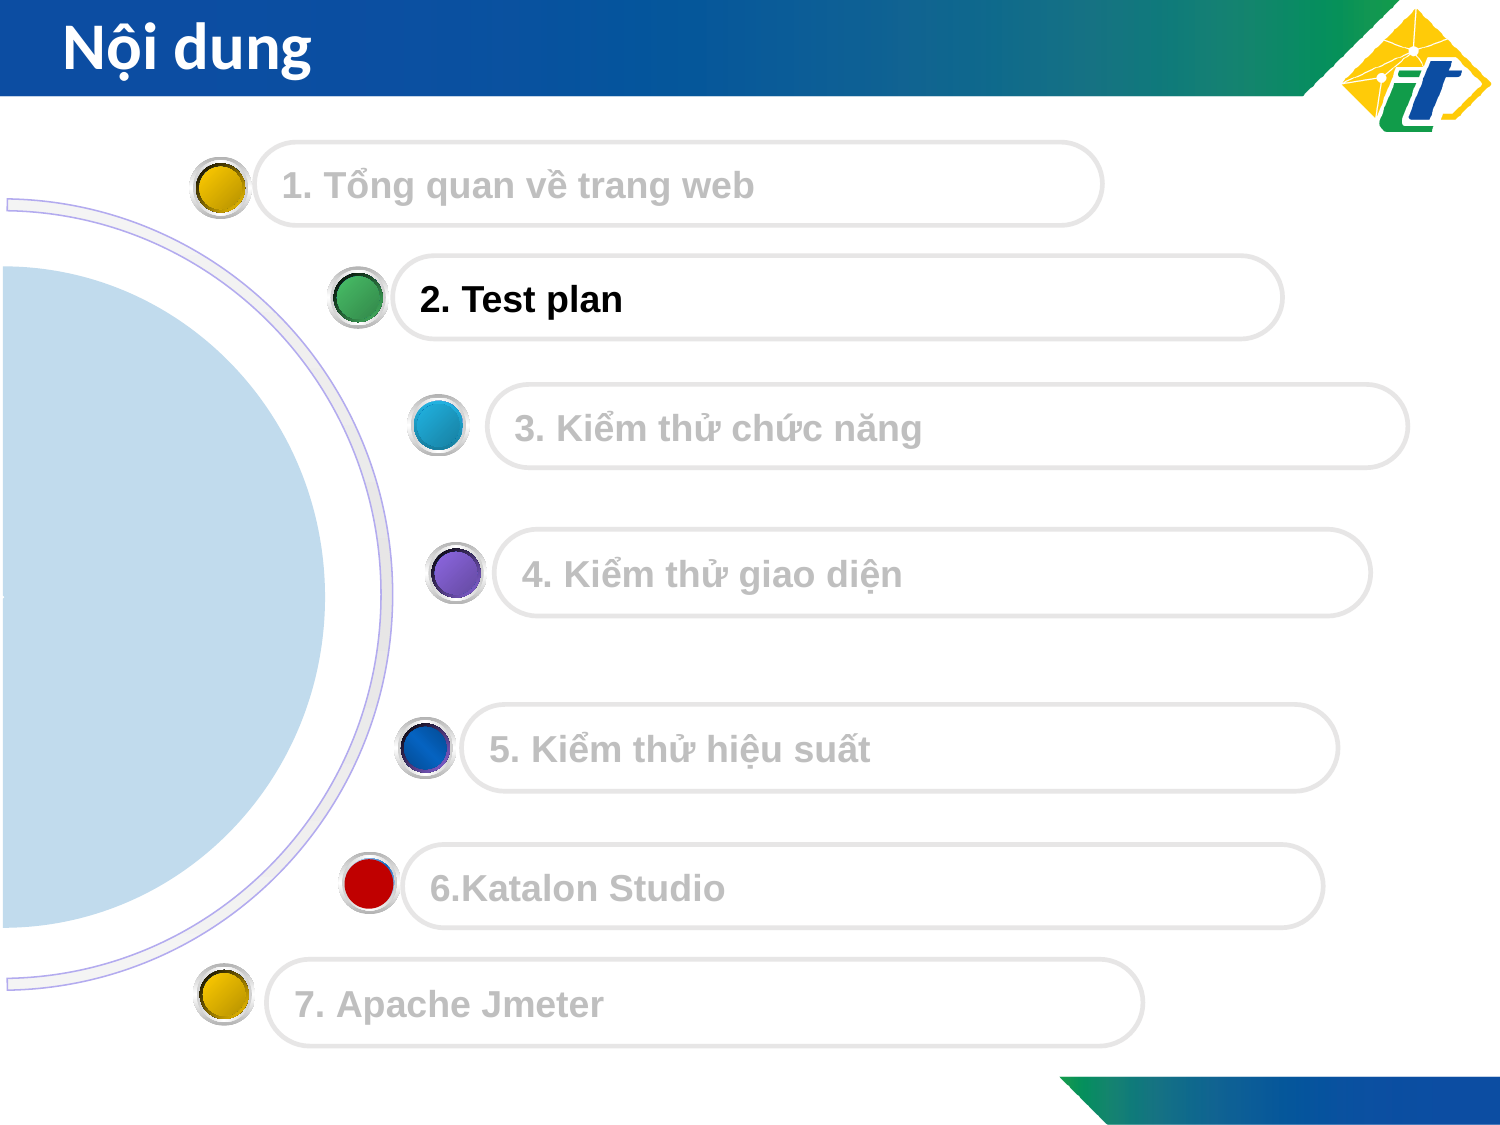

# Nội dung
1. Tổng quan về trang web

2. Test plan

3. Kiểm thử chức năng

4. Kiểm thử giao diện

5. Kiểm thử hiệu suất

6.Katalon Studio

7. Apache Jmeter